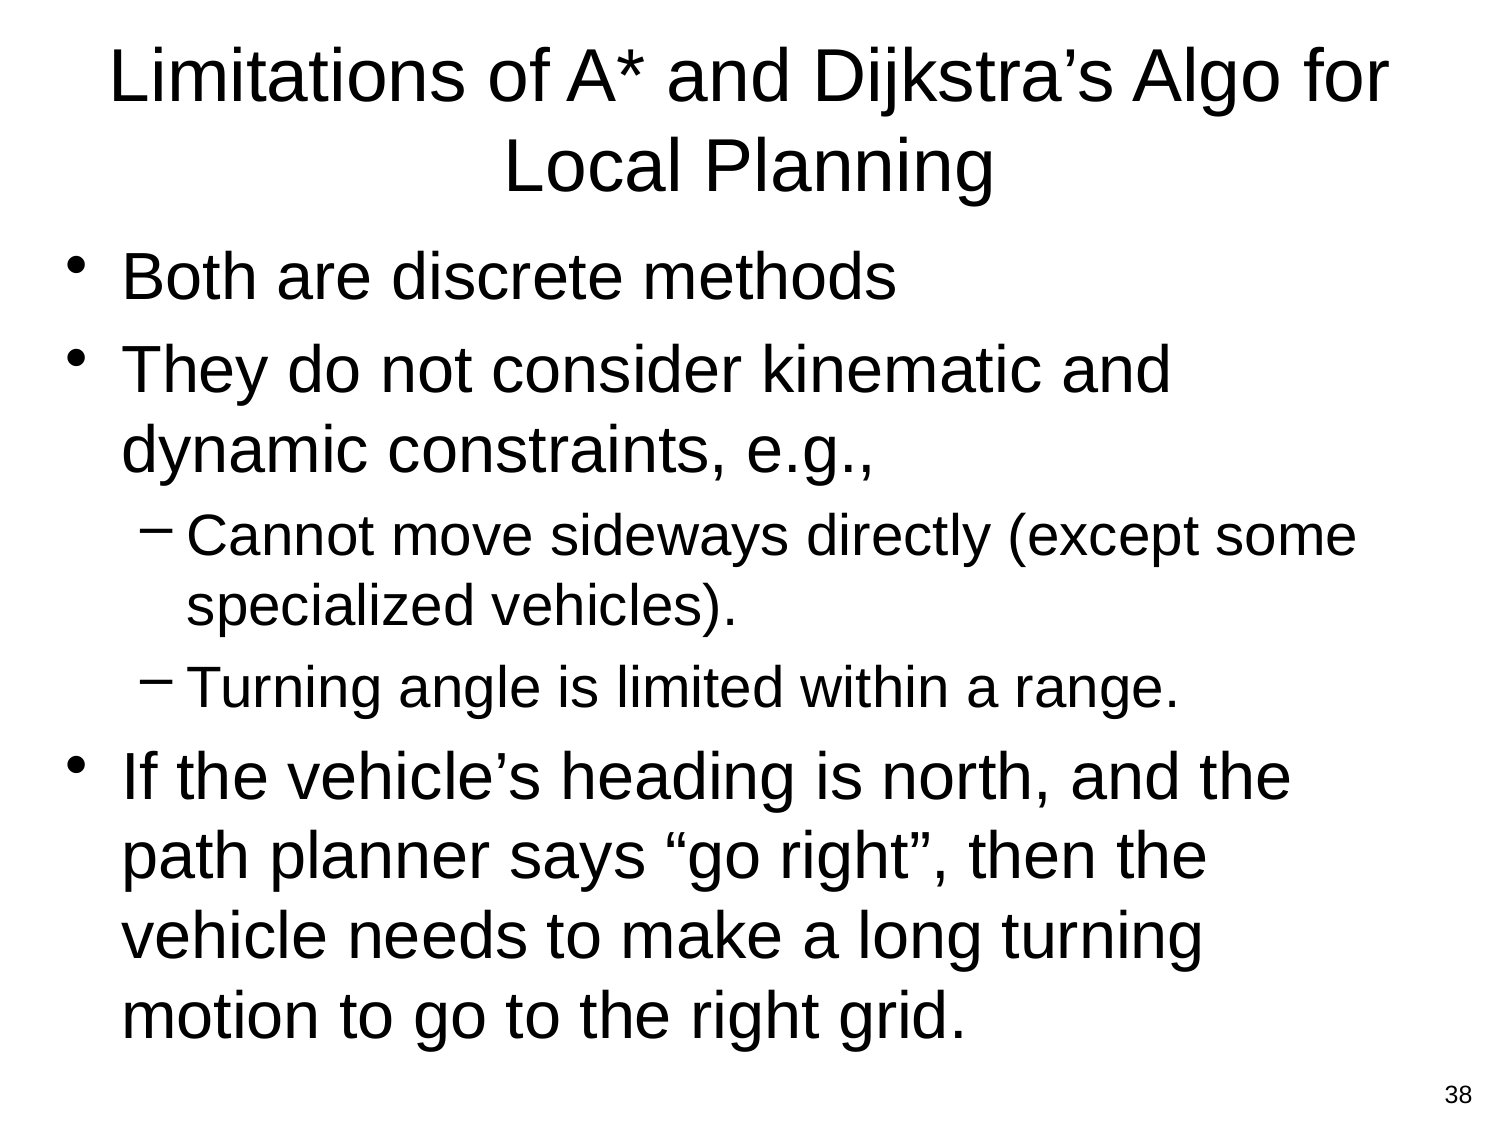

# Limitations of A* and Dijkstra’s Algo for Local Planning
Both are discrete methods
They do not consider kinematic and dynamic constraints, e.g.,
Cannot move sideways directly (except some specialized vehicles).
Turning angle is limited within a range.
If the vehicle’s heading is north, and the path planner says “go right”, then the vehicle needs to make a long turning motion to go to the right grid.
38